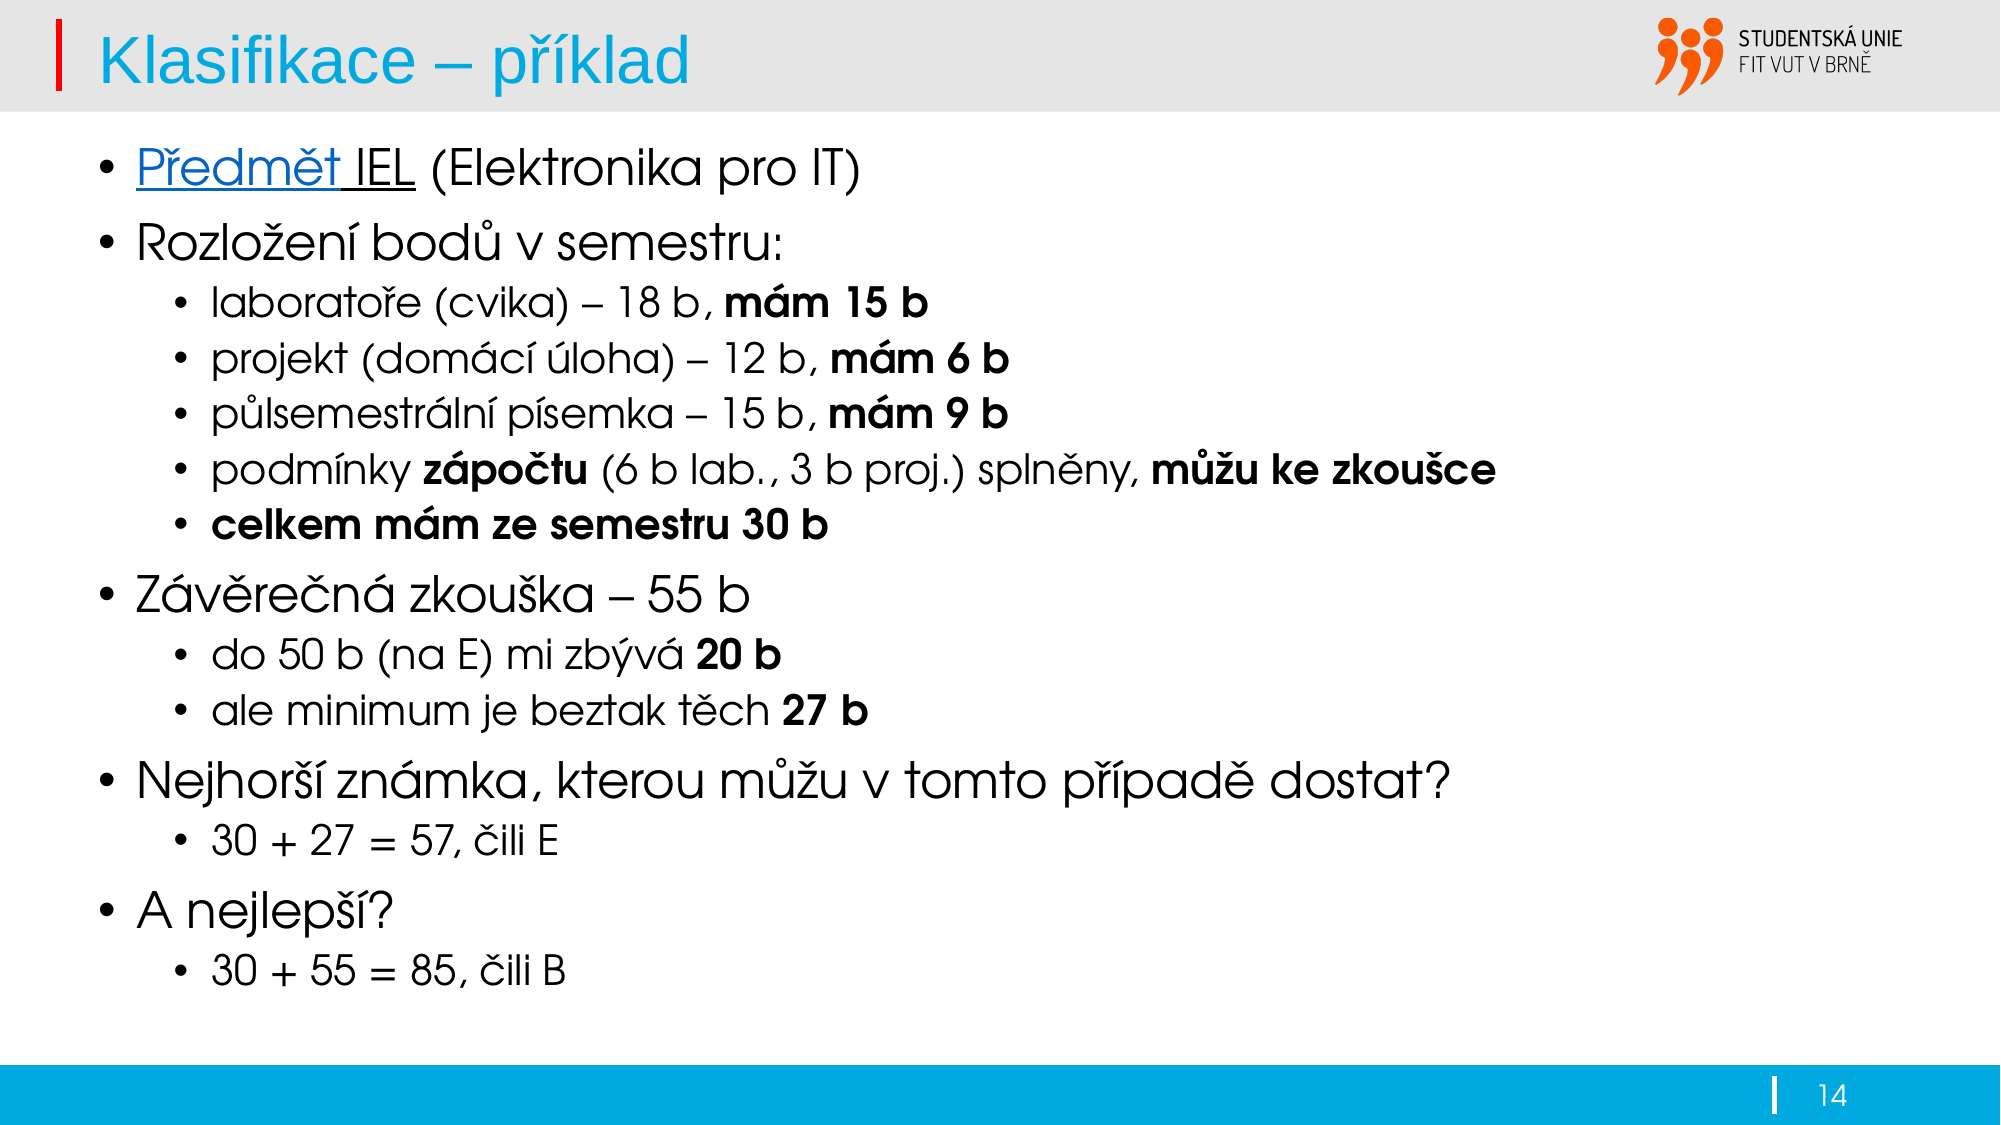

# Klasifikace – příklad
Předmět IEL (Elektronika pro IT)
Rozložení bodů v semestru:
laboratoře (cvika) – 18 b, mám 15 b
projekt (domácí úloha) – 12 b, mám 6 b
půlsemestrální písemka – 15 b, mám 9 b
podmínky zápočtu (6 b lab., 3 b proj.) splněny, můžu ke zkoušce
celkem mám ze semestru 30 b
Závěrečná zkouška – 55 b
do 50 b (na E) mi zbývá 20 b
ale minimum je beztak těch 27 b
Nejhorší známka, kterou můžu v tomto případě dostat?
30 + 27 = 57, čili E
A nejlepší?
30 + 55 = 85, čili B

14